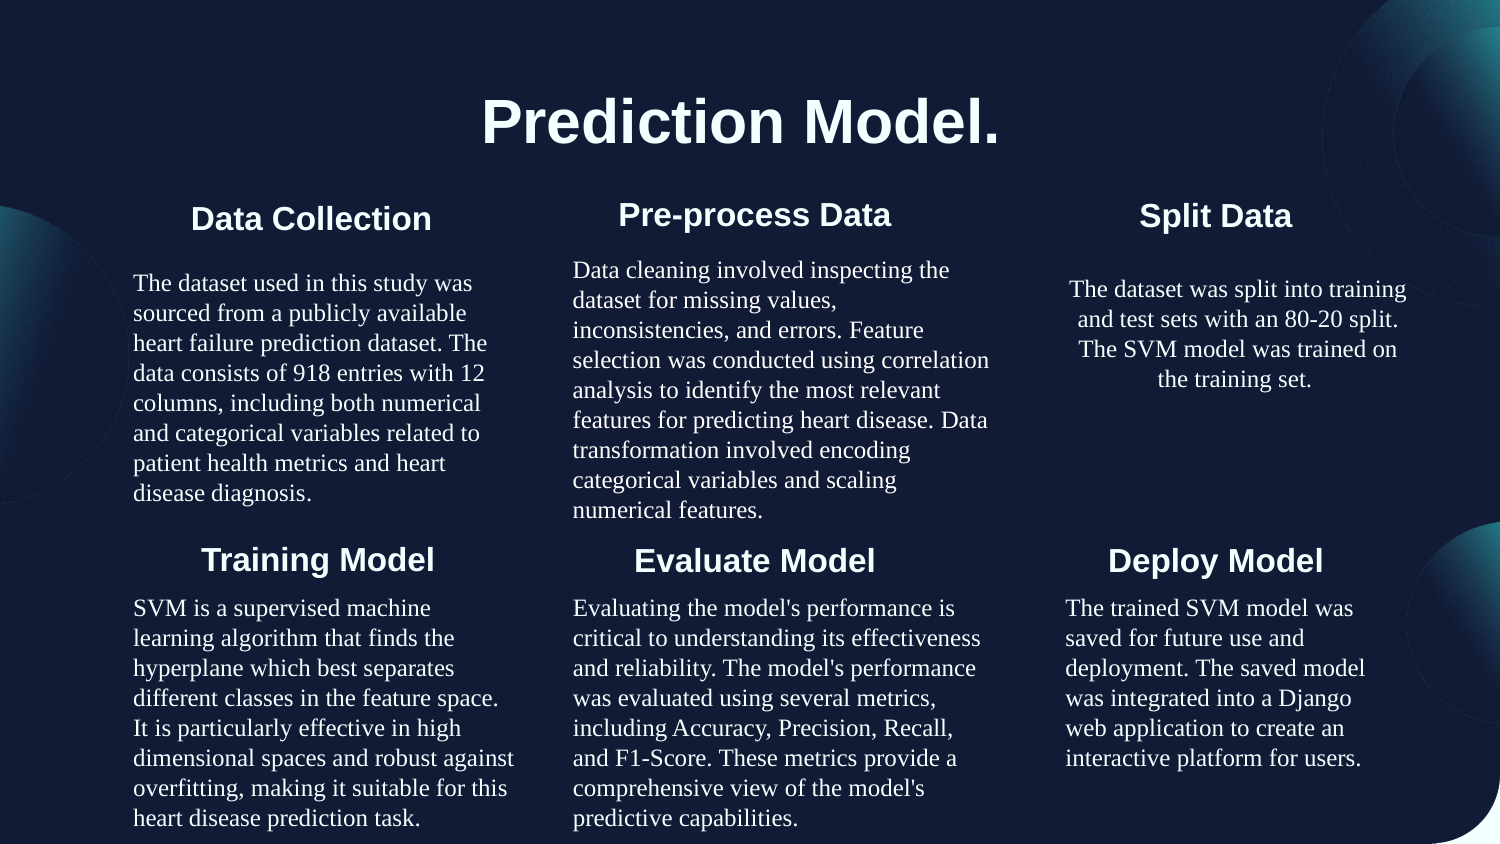

# Prediction Model.
Data Collection
Split Data
Pre-process Data
Data cleaning involved inspecting the dataset for missing values, inconsistencies, and errors. Feature selection was conducted using correlation analysis to identify the most relevant features for predicting heart disease. Data transformation involved encoding categorical variables and scaling numerical features.
The dataset used in this study was sourced from a publicly available heart failure prediction dataset. The data consists of 918 entries with 12 columns, including both numerical and categorical variables related to patient health metrics and heart disease diagnosis.
The dataset was split into training and test sets with an 80-20 split. The SVM model was trained on the training set.
Training Model
Evaluate Model
Deploy Model
The trained SVM model was saved for future use and deployment. The saved model was integrated into a Django web application to create an interactive platform for users.
Evaluating the model's performance is critical to understanding its effectiveness and reliability. The model's performance was evaluated using several metrics, including Accuracy, Precision, Recall, and F1-Score. These metrics provide a comprehensive view of the model's predictive capabilities.
SVM is a supervised machine learning algorithm that finds the hyperplane which best separates different classes in the feature space. It is particularly effective in high dimensional spaces and robust against overfitting, making it suitable for this heart disease prediction task.